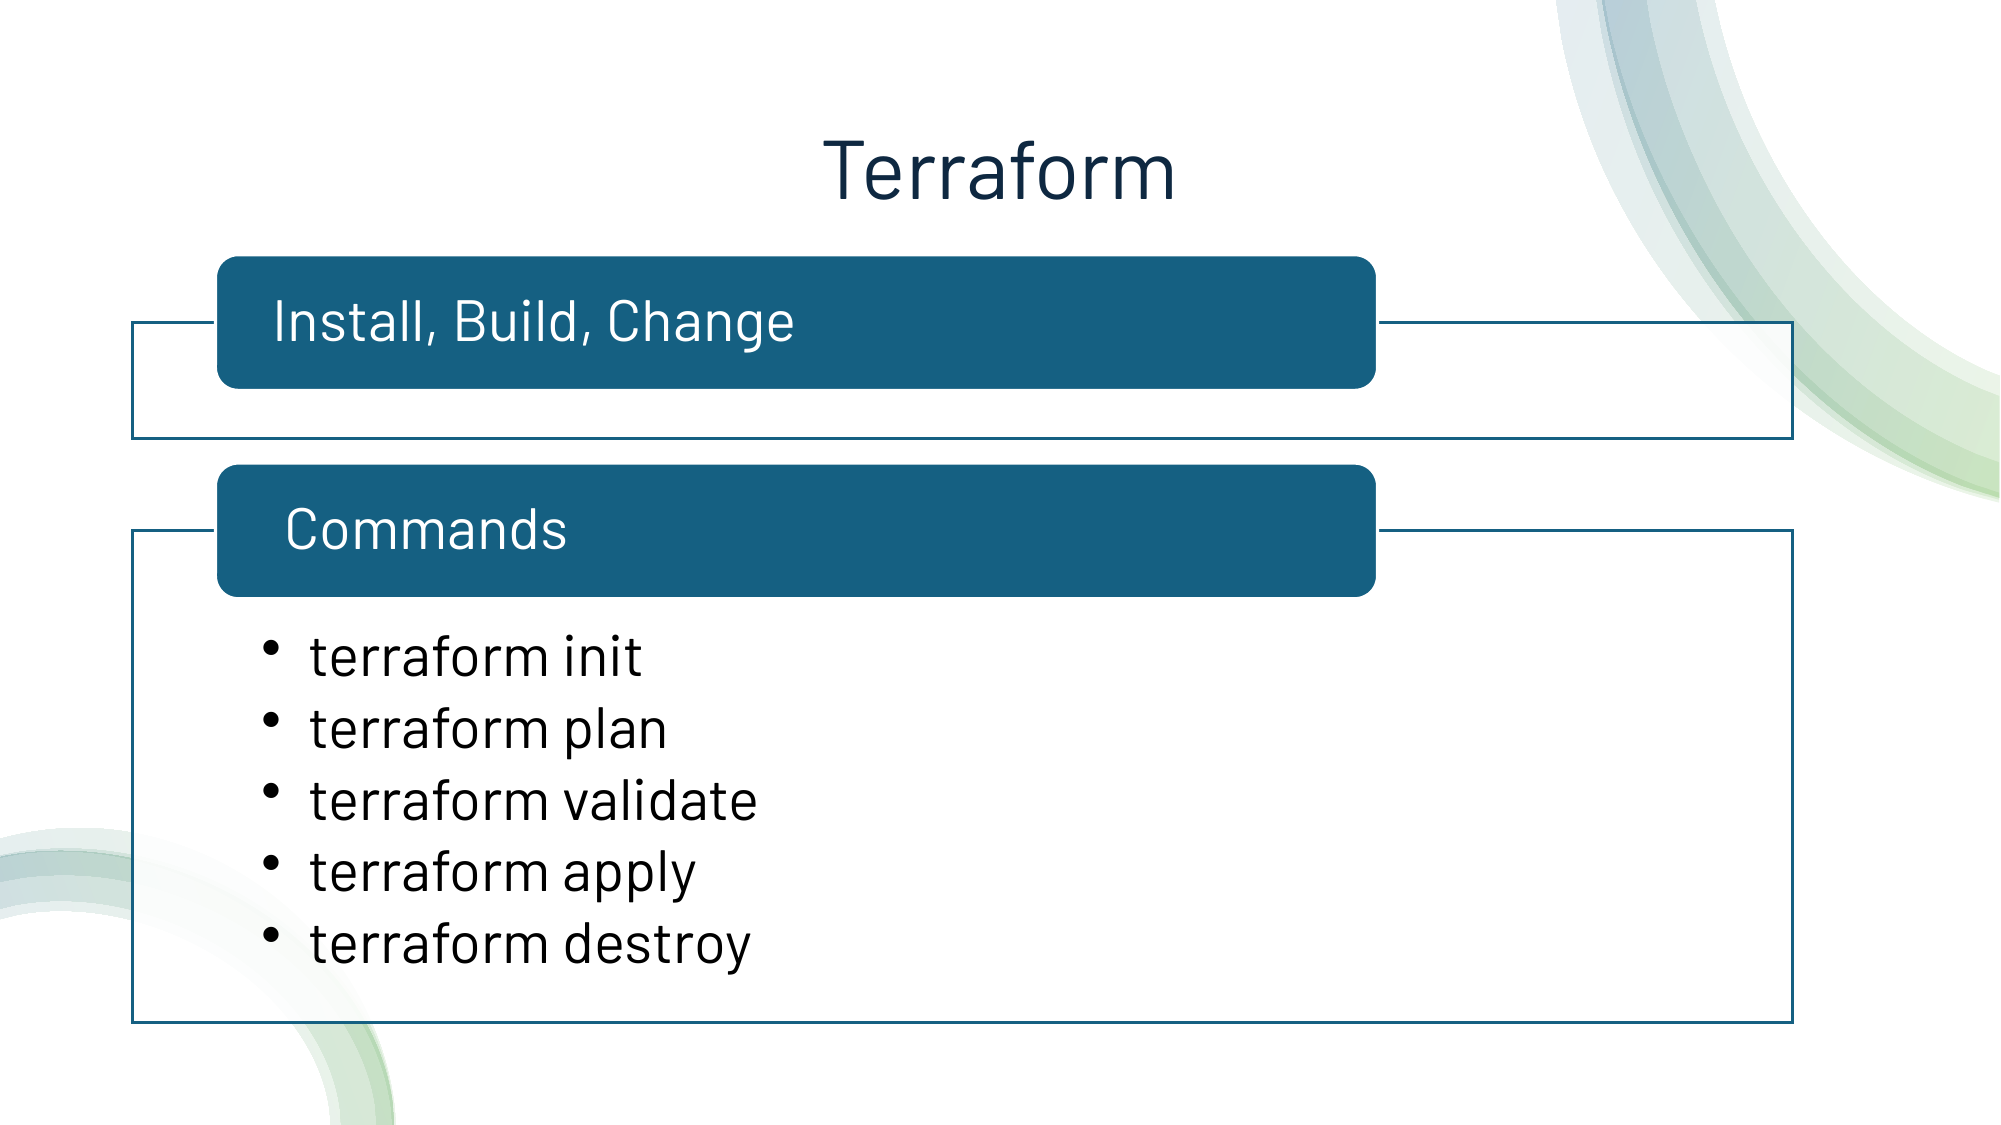

# Terraform
Install, Build, Change
terraform init
terraform plan
terraform validate
terraform apply
terraform destroy
 Commands